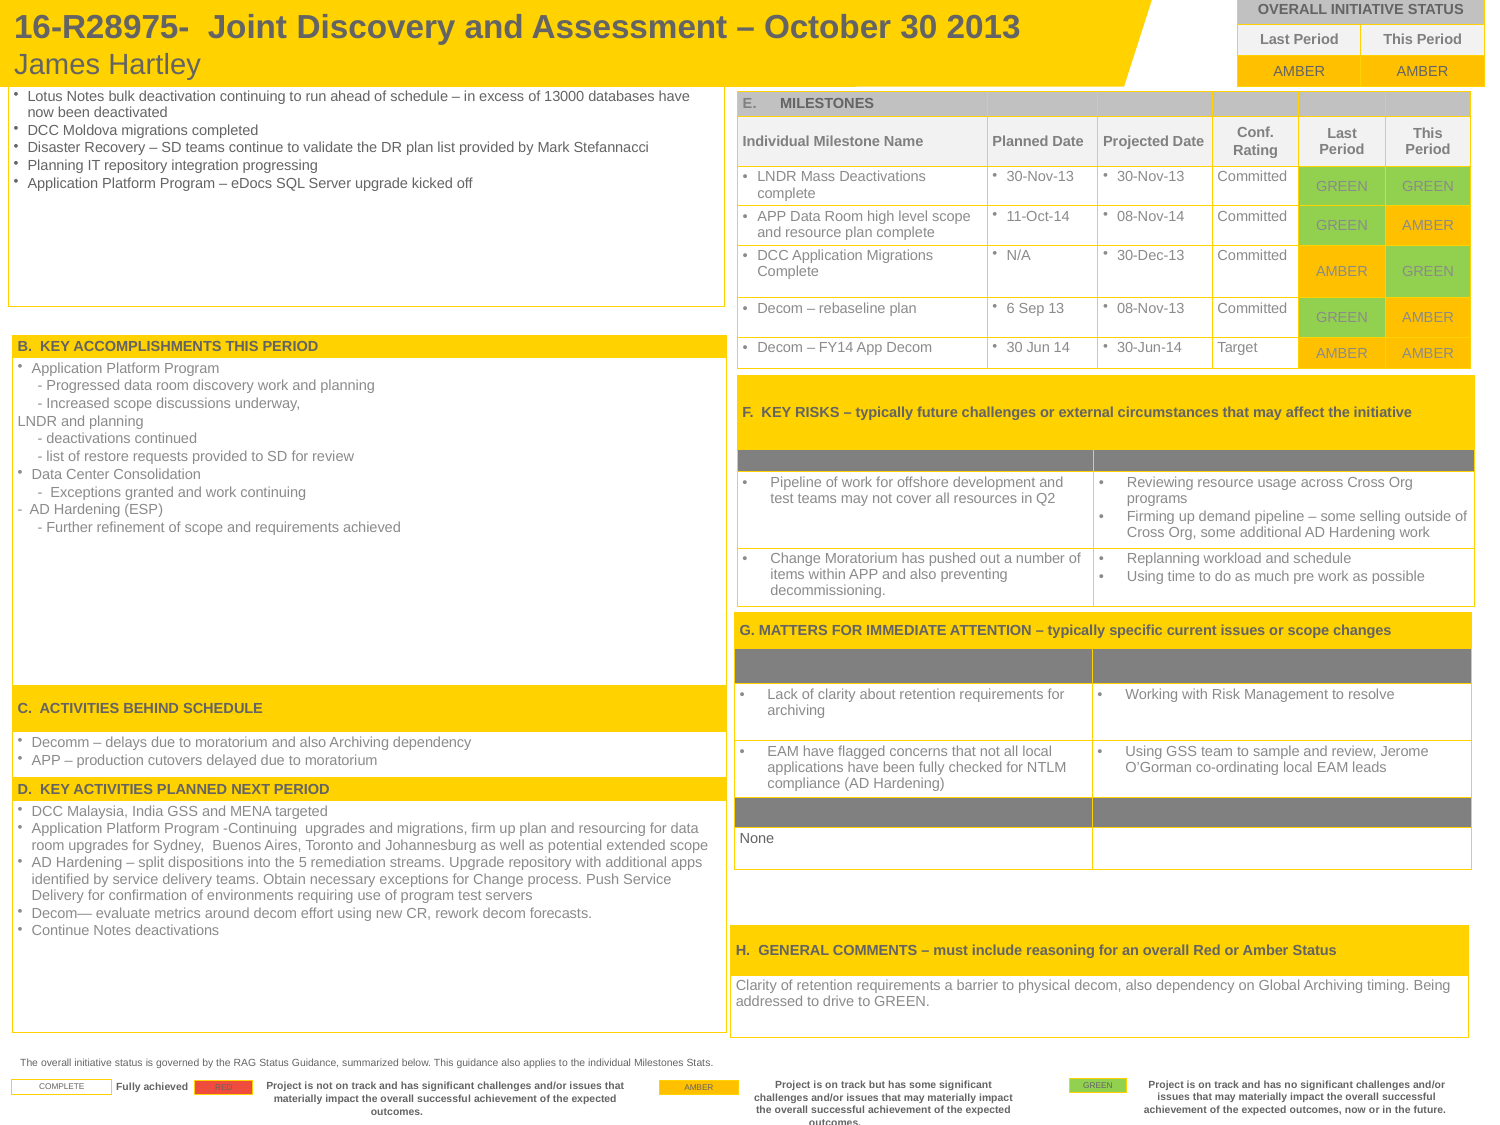

16-R28975-  Joint Discovery and Assessment – October 30 2013
James Hartley
| OVERALL INITIATIVE STATUS |  |
| --- | --- |
| Last Period | This Period |
| AMBER | AMBER |

| A. EXECUTIVE SUMMARY – a summary of the progress for this period (not of the initiative) |
| --- |
| AD Hardening – QA and Dev environments hardened – thus far only 2 reported issues Lotus Notes bulk deactivation continuing to run ahead of schedule – in excess of 13000 databases have now been deactivated DCC Moldova migrations completed Disaster Recovery – SD teams continue to validate the DR plan list provided by Mark Stefannacci Planning IT repository integration progressing Application Platform Program – eDocs SQL Server upgrade kicked off |
| MILESTONES |  |  |  |  |  |
| --- | --- | --- | --- | --- | --- |
| Individual Milestone Name | Planned Date | Projected Date | Conf. Rating | Last Period | This Period |
| LNDR Mass Deactivations complete | 30-Nov-13 | 30-Nov-13 | Committed | GREEN | GREEN |
| APP Data Room high level scope and resource plan complete | 11-Oct-14 | 08-Nov-14 | Committed | GREEN | AMBER |
| DCC Application Migrations Complete | N/A | 30-Dec-13 | Committed | AMBER | GREEN |
| Decom – rebaseline plan | 6 Sep 13 | 08-Nov-13 | Committed | GREEN | AMBER |
| Decom – FY14 App Decom | 30 Jun 14 | 30-Jun-14 | Target | AMBER | AMBER |
| B. KEY ACCOMPLISHMENTS THIS PERIOD |
| --- |
| Application Platform Program - Progressed data room discovery work and planning - Increased scope discussions underway, LNDR and planning - deactivations continued - list of restore requests provided to SD for review Data Center Consolidation - Exceptions granted and work continuing - AD Hardening (ESP) - Further refinement of scope and requirements achieved |
| C. ACTIVITIES BEHIND SCHEDULE |
| Decomm – delays due to moratorium and also Archiving dependency APP – production cutovers delayed due to moratorium |
| D. KEY ACTIVITIES PLANNED NEXT PERIOD |
| DCC Malaysia, India GSS and MENA targeted Application Platform Program -Continuing upgrades and migrations, firm up plan and resourcing for data room upgrades for Sydney, Buenos Aires, Toronto and Johannesburg as well as potential extended scope AD Hardening – split dispositions into the 5 remediation streams. Upgrade repository with additional apps identified by service delivery teams. Obtain necessary exceptions for Change process. Push Service Delivery for confirmation of environments requiring use of program test servers Decom— evaluate metrics around decom effort using new CR, rework decom forecasts. Continue Notes deactivations |
| F. KEY RISKS – typically future challenges or external circumstances that may affect the initiative |  |
| --- | --- |
| Risks to be addressed | Mitigating Action |
| Pipeline of work for offshore development and test teams may not cover all resources in Q2 | Reviewing resource usage across Cross Org programs Firming up demand pipeline – some selling outside of Cross Org, some additional AD Hardening work |
| Change Moratorium has pushed out a number of items within APP and also preventing decommissioning. | Replanning workload and schedule Using time to do as much pre work as possible |
| G. MATTERS FOR IMMEDIATE ATTENTION – typically specific current issues or scope changes |  |
| --- | --- |
| Issues to be resolved | Recommended Action |
| Lack of clarity about retention requirements for archiving | Working with Risk Management to resolve |
| EAM have flagged concerns that not all local applications have been fully checked for NTLM compliance (AD Hardening) | Using GSS team to sample and review, Jerome O’Gorman co-ordinating local EAM leads |
| Scope Change requests to be approved | Recommended Action |
| None |  |
| H. GENERAL COMMENTS – must include reasoning for an overall Red or Amber Status |
| --- |
| Clarity of retention requirements a barrier to physical decom, also dependency on Global Archiving timing. Being addressed to drive to GREEN. |
The overall initiative status is governed by the RAG Status Guidance, summarized below. This guidance also applies to the individual Milestones Stats.

Project is on track and has no significant challenges and/or issues that may materially impact the overall successful achievement of the expected outcomes, now or in the future.

Project is on track but has some significant challenges and/or issues that may materially impact the overall successful achievement of the expected outcomes.

Project is not on track and has significant challenges and/or issues that materially impact the overall successful achievement of the expected outcomes.
Fully achieved
| GREEN |
| --- |
| COMPLETE |
| --- |
| RED |
| --- |
| AMBER |
| --- |